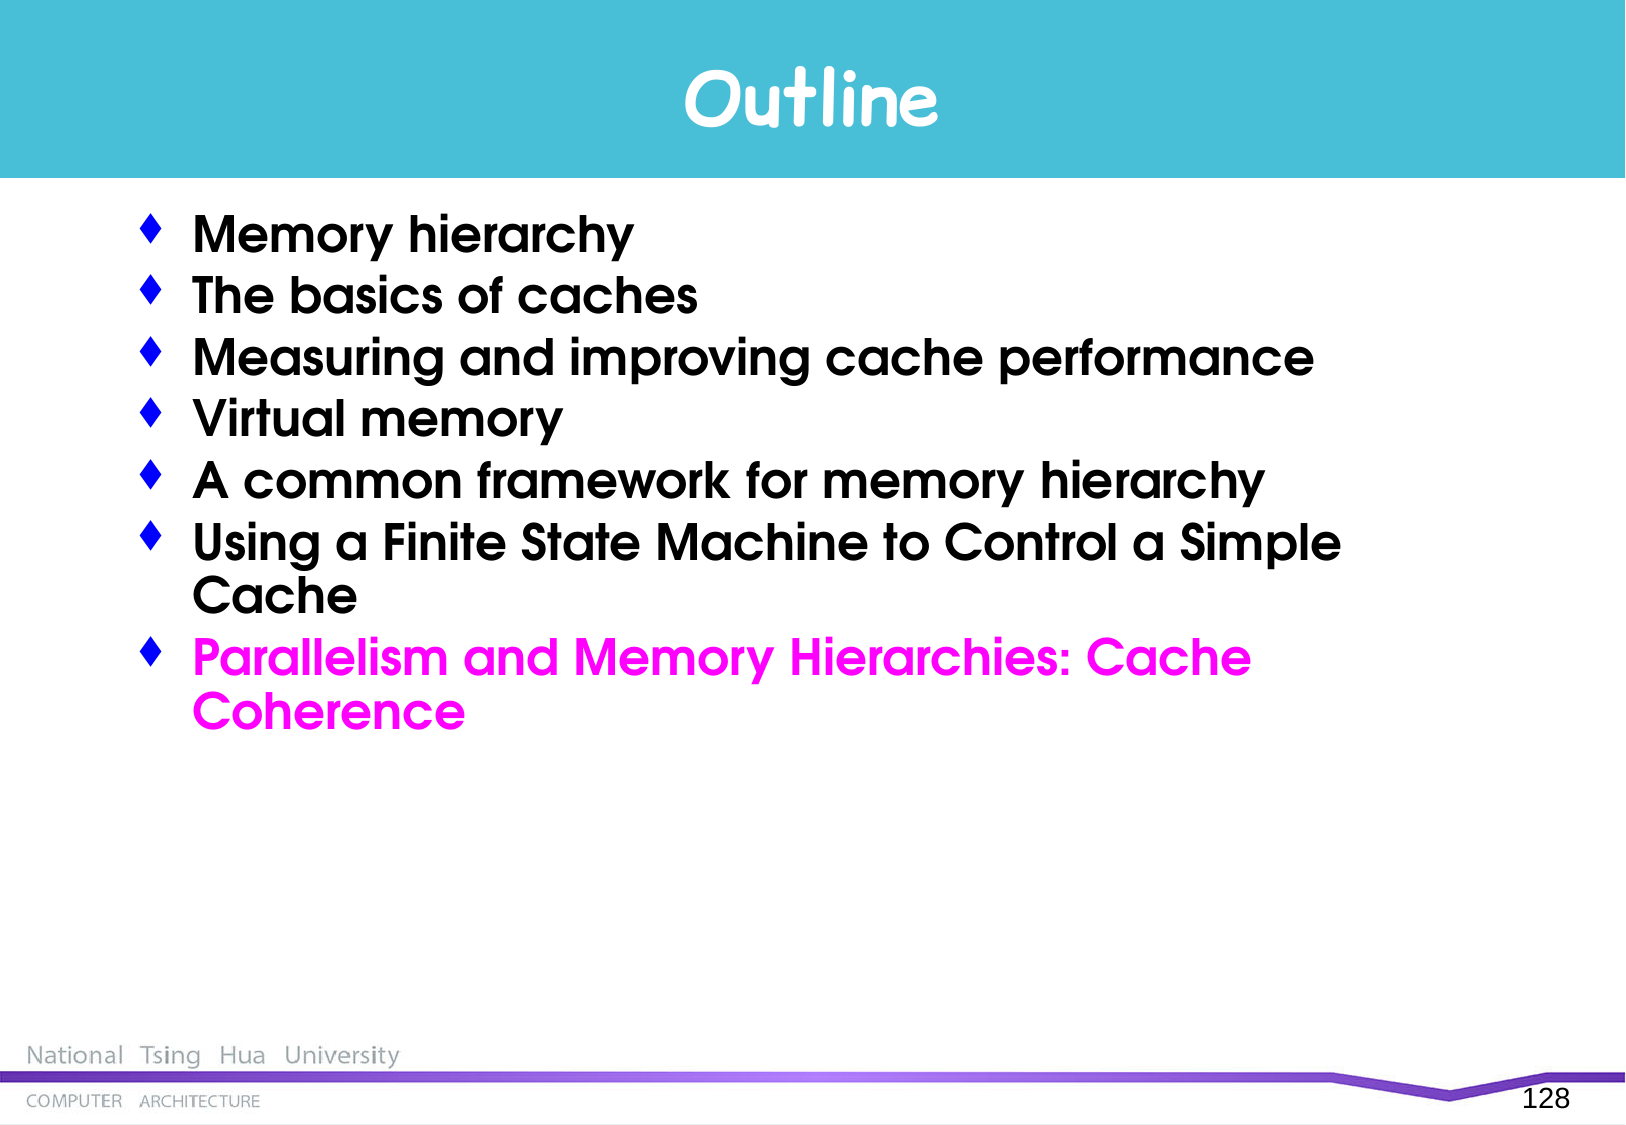

# Outline
Memory hierarchy
The basics of caches
Measuring and improving cache performance
Virtual memory
A common framework for memory hierarchy
Using a Finite State Machine to Control a Simple Cache
Parallelism and Memory Hierarchies: Cache Coherence

128